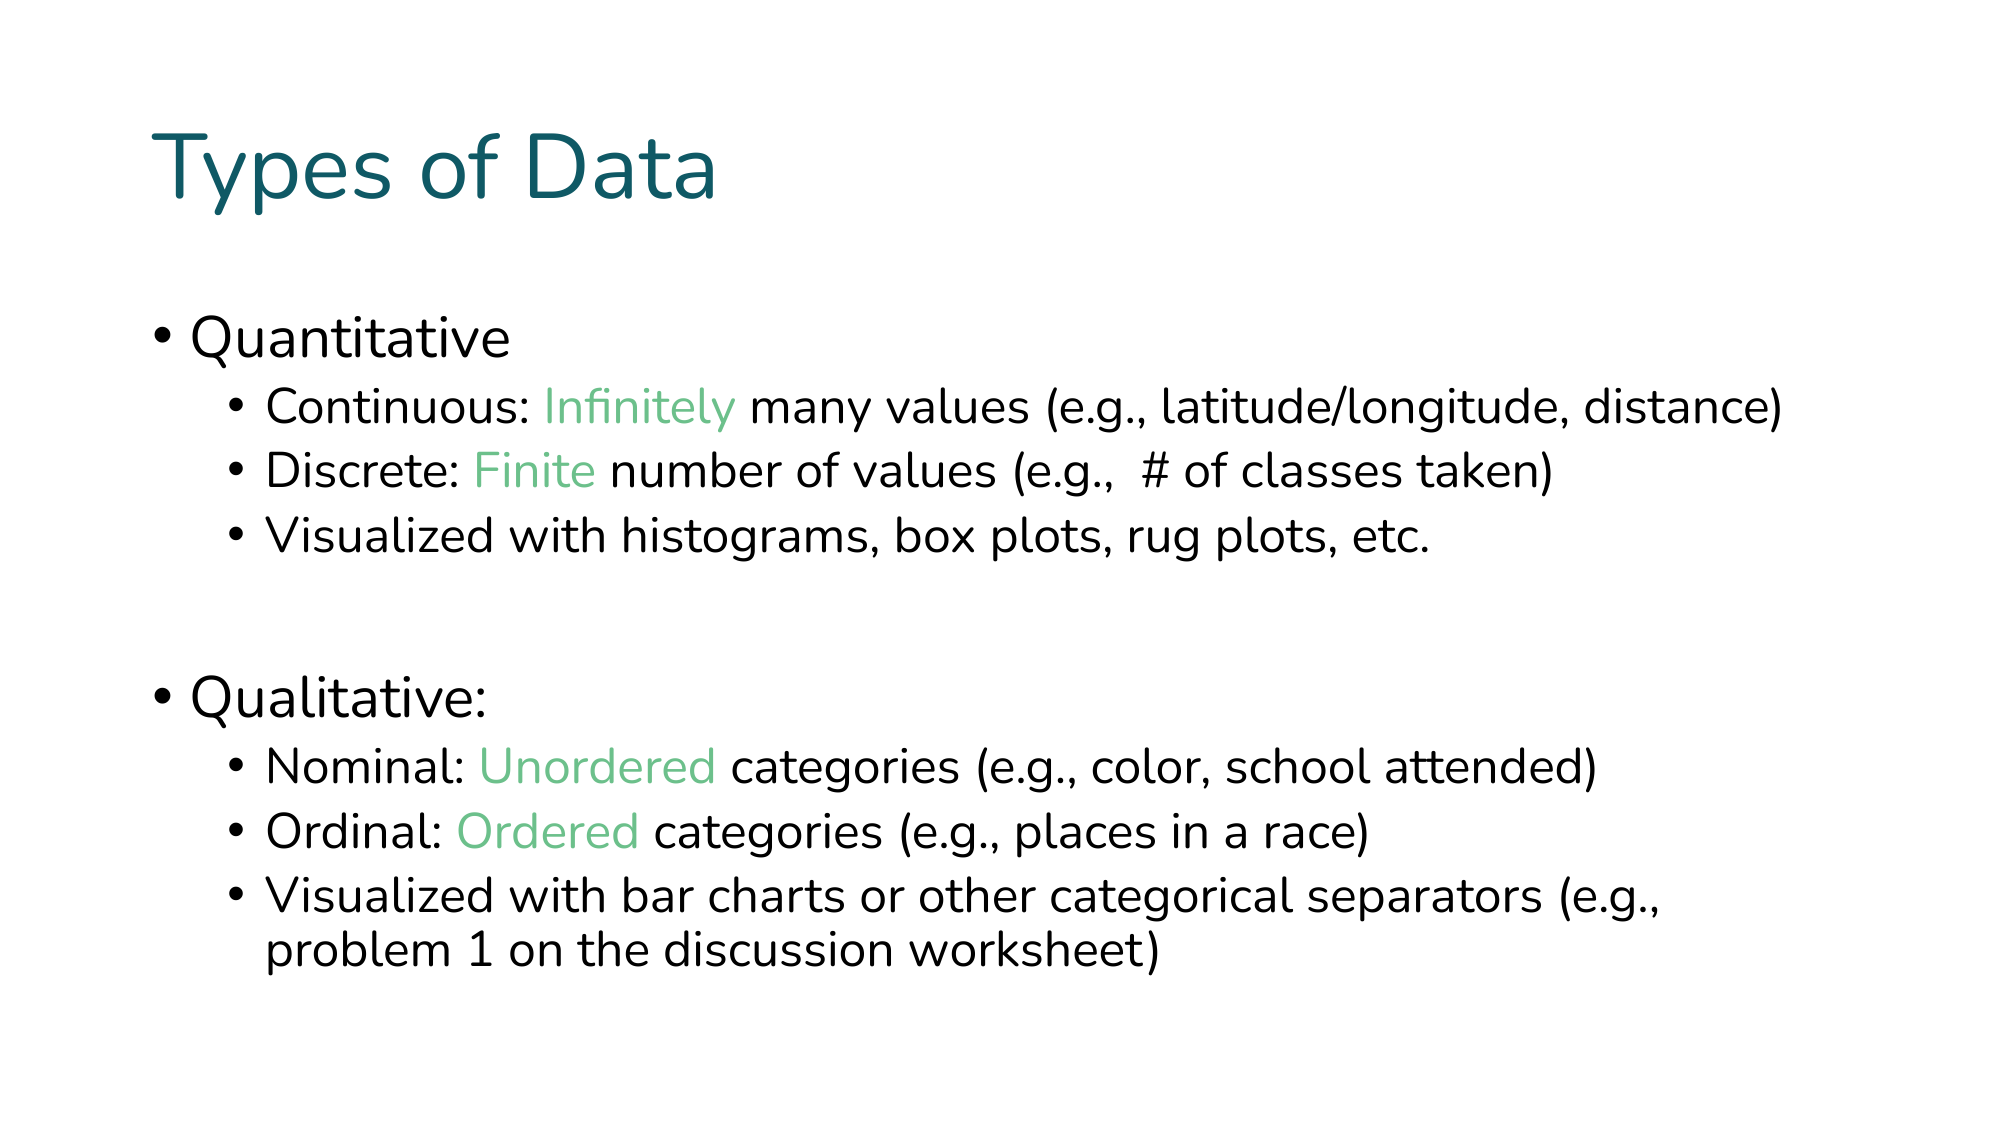

# Types of Data
Quantitative
Continuous: Infinitely many values (e.g., latitude/longitude, distance)
Discrete: Finite number of values (e.g.,  # of classes taken)
Visualized with histograms, box plots, rug plots, etc.

Qualitative:
Nominal: Unordered categories (e.g., color, school attended)
Ordinal: Ordered categories (e.g., places in a race)
Visualized with bar charts or other categorical separators (e.g., problem 1 on the discussion worksheet)